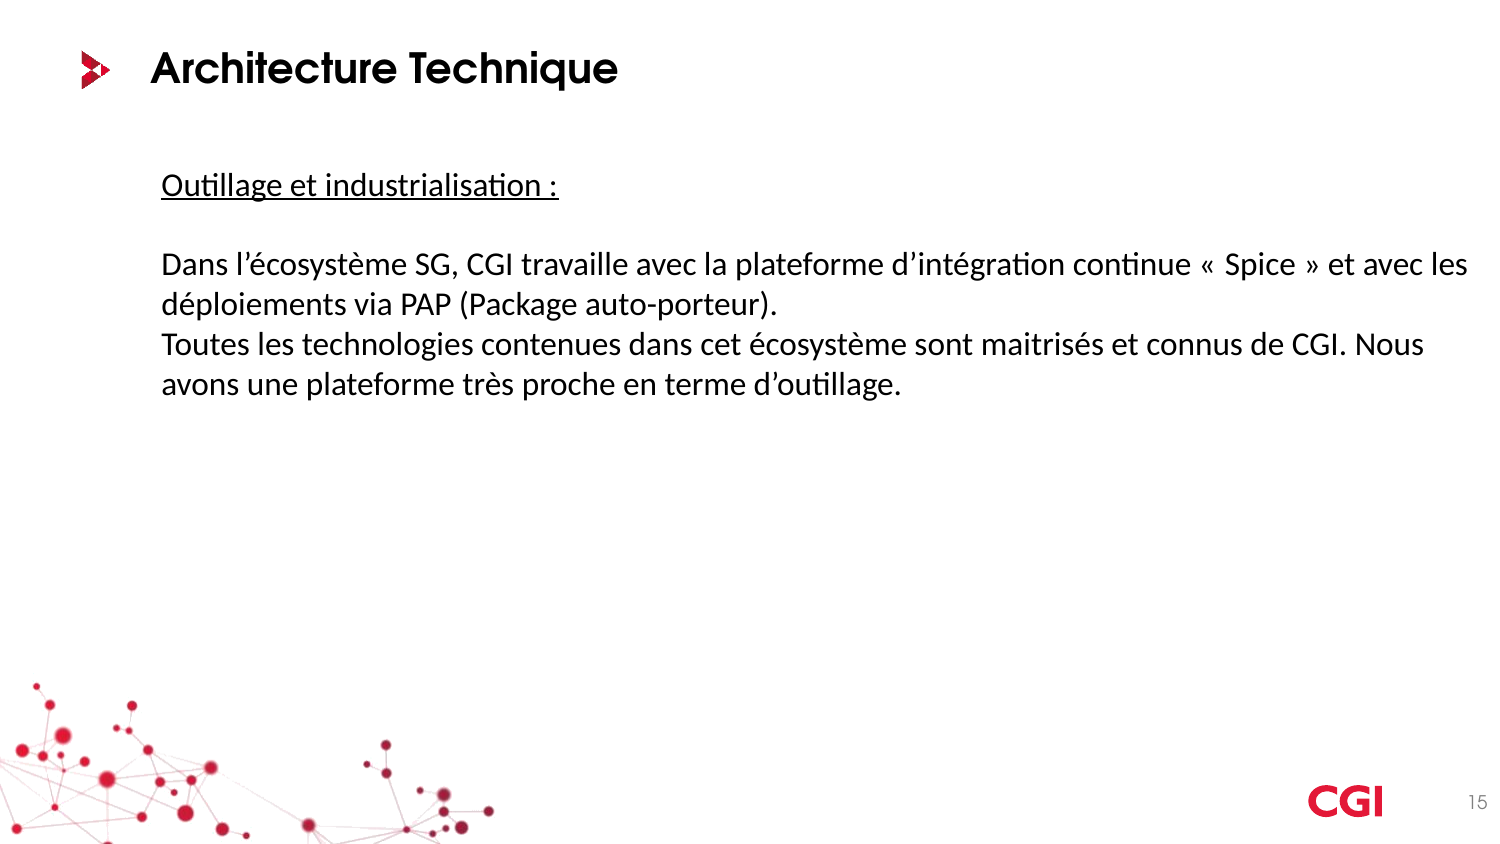

# Architecture Technique
Outillage et industrialisation :

Dans l’écosystème SG, CGI travaille avec la plateforme d’intégration continue « Spice » et avec les déploiements via PAP (Package auto-porteur).
Toutes les technologies contenues dans cet écosystème sont maitrisés et connus de CGI. Nous avons une plateforme très proche en terme d’outillage.